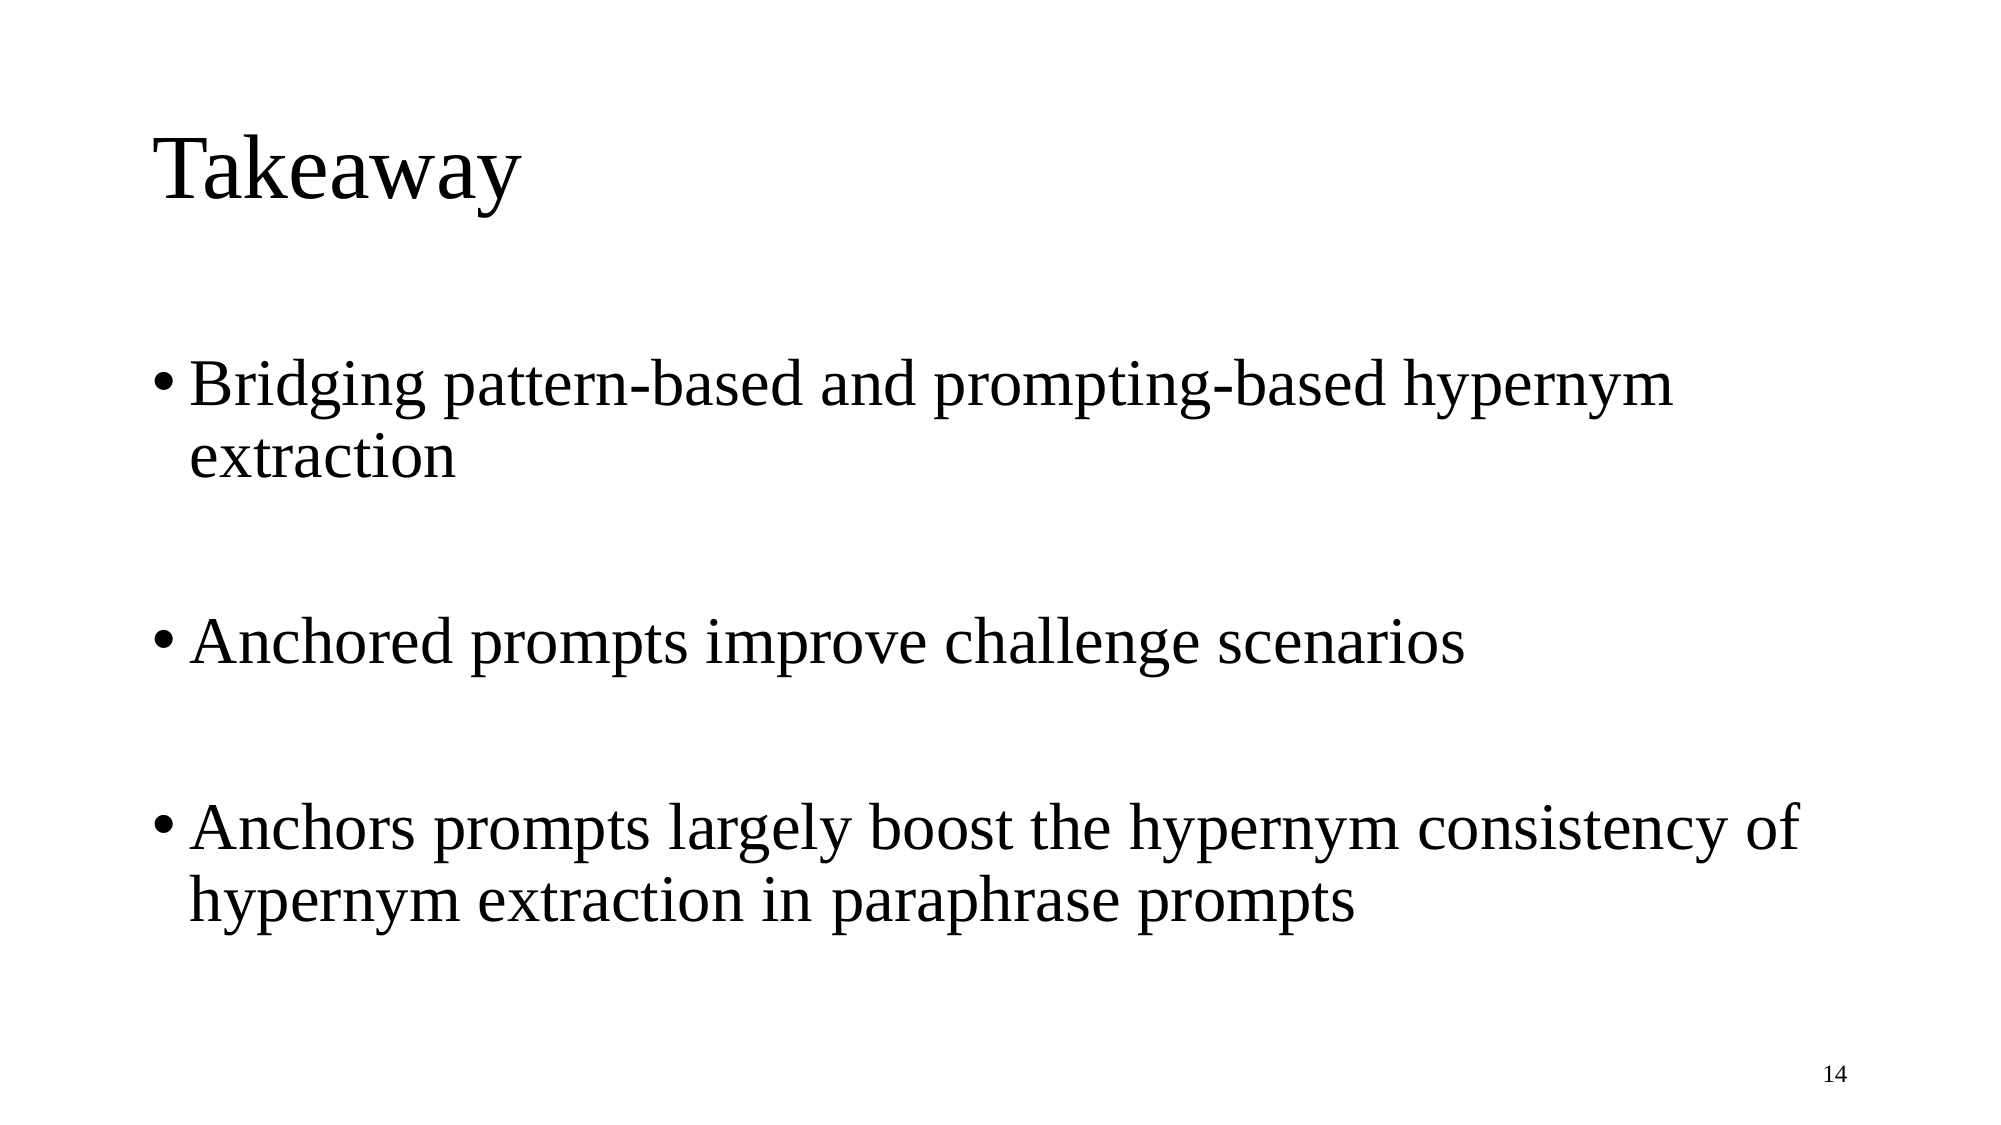

# Takeaway

Bridging pattern-based and prompting-based hypernym extraction

Anchored prompts improve challenge scenarios

Anchors prompts largely boost the hypernym consistency of  hypernym extraction in paraphrase prompts
14